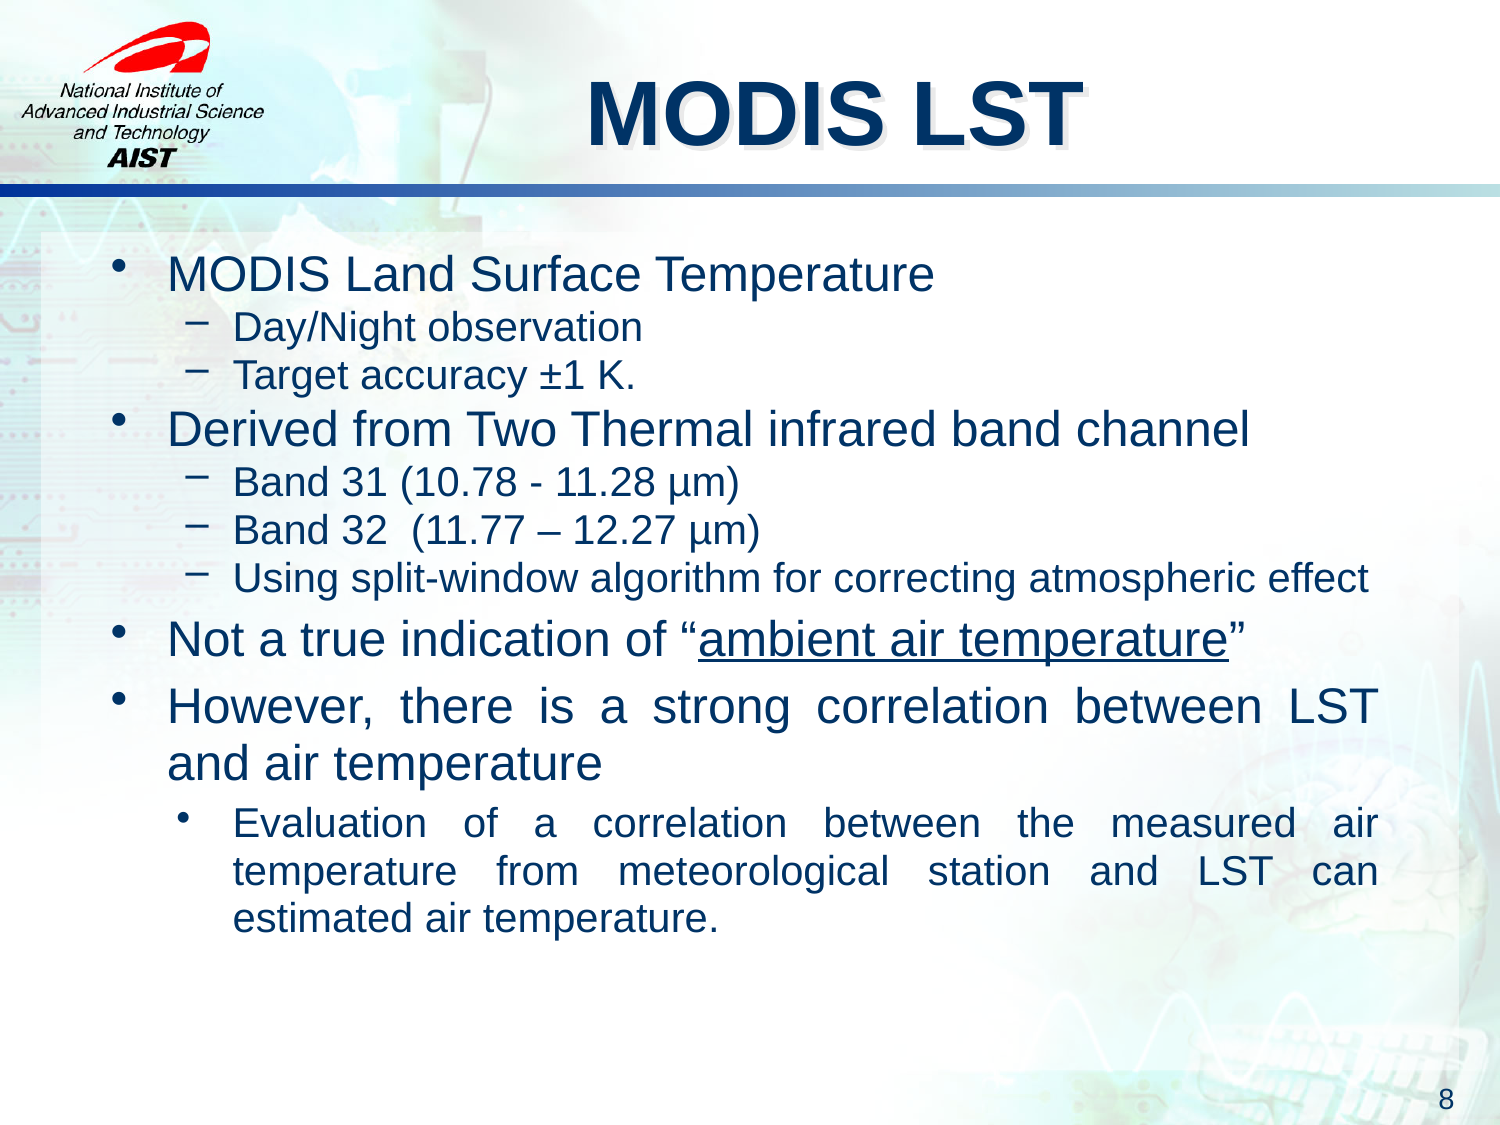

# MODIS LST

MODIS Land Surface Temperature
Day/Night observation
Target accuracy ±1 K.
Derived from Two Thermal infrared band channel
Band 31 (10.78 - 11.28 µm)
Band 32  (11.77 – 12.27 µm)
Using split-window algorithm for correcting atmospheric effect
Not a true indication of “ambient air temperature”
However, there is a strong correlation between LST and air temperature
Evaluation of a correlation between the measured air temperature from meteorological station and LST can estimated air temperature.

8